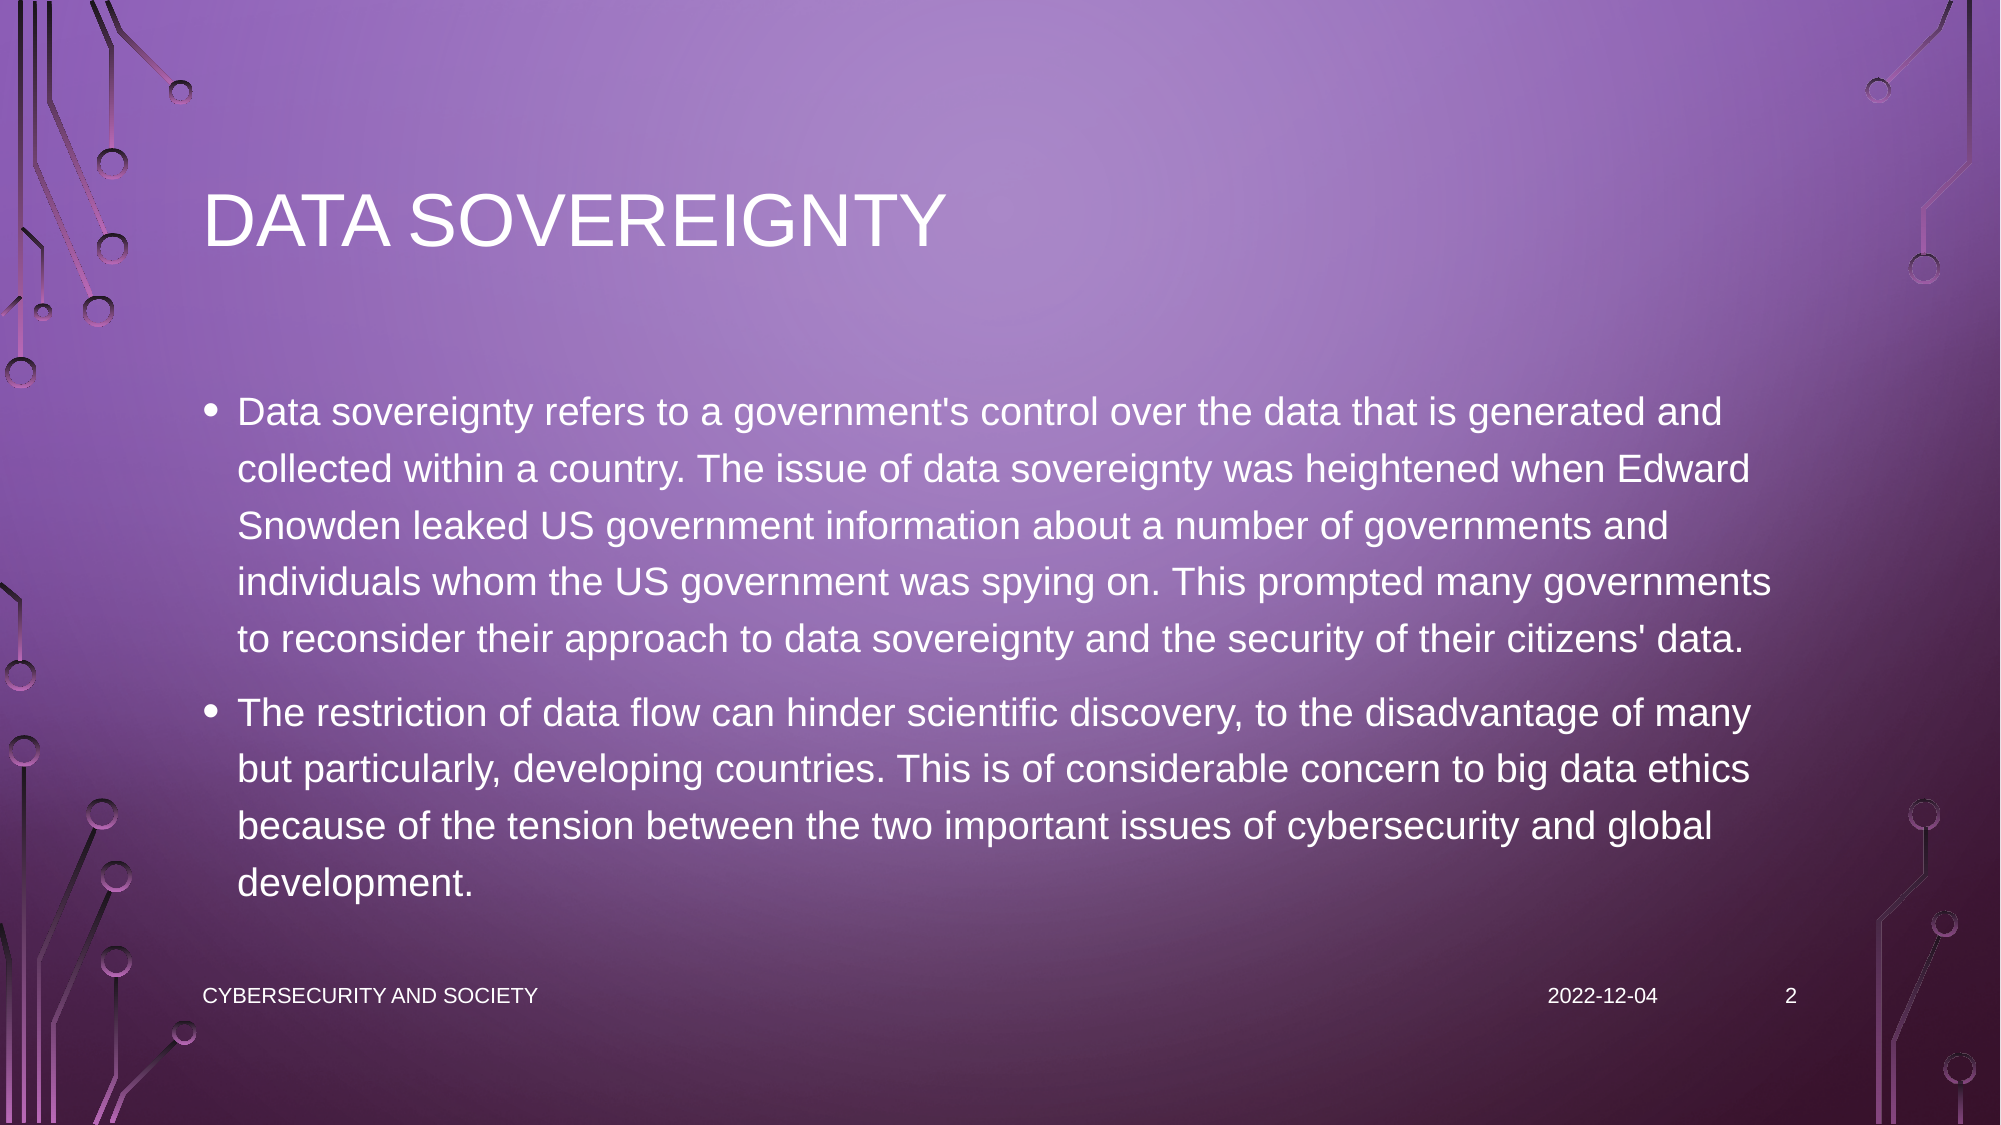

# Data sovereignty
Data sovereignty refers to a government's control over the data that is generated and collected within a country. The issue of data sovereignty was heightened when Edward Snowden leaked US government information about a number of governments and individuals whom the US government was spying on. This prompted many governments to reconsider their approach to data sovereignty and the security of their citizens' data.
The restriction of data flow can hinder scientific discovery, to the disadvantage of many but particularly, developing countries. This is of considerable concern to big data ethics because of the tension between the two important issues of cybersecurity and global development.
2
Cybersecurity and Society
2022-12-04